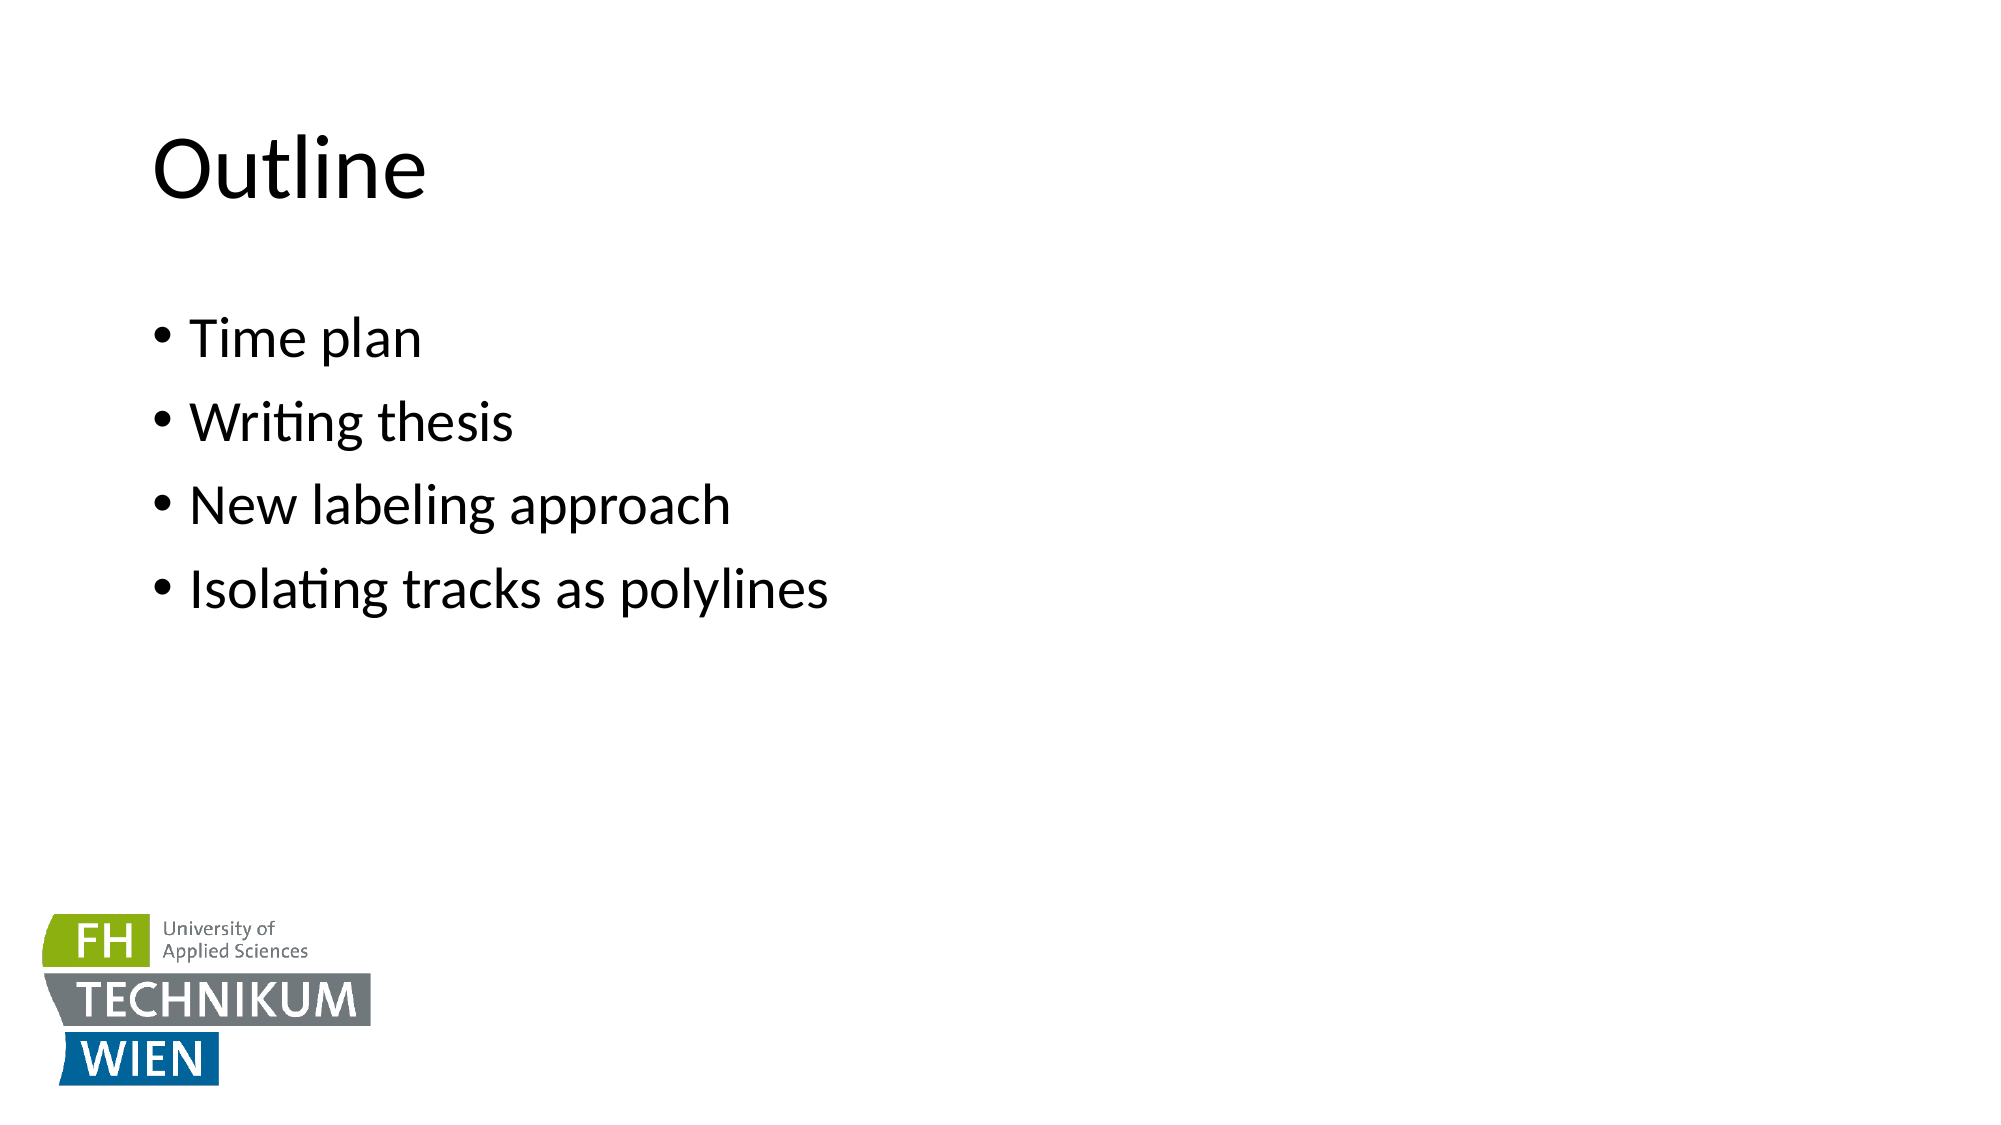

# Outline
Time plan
Writing thesis
New labeling approach
Isolating tracks as polylines